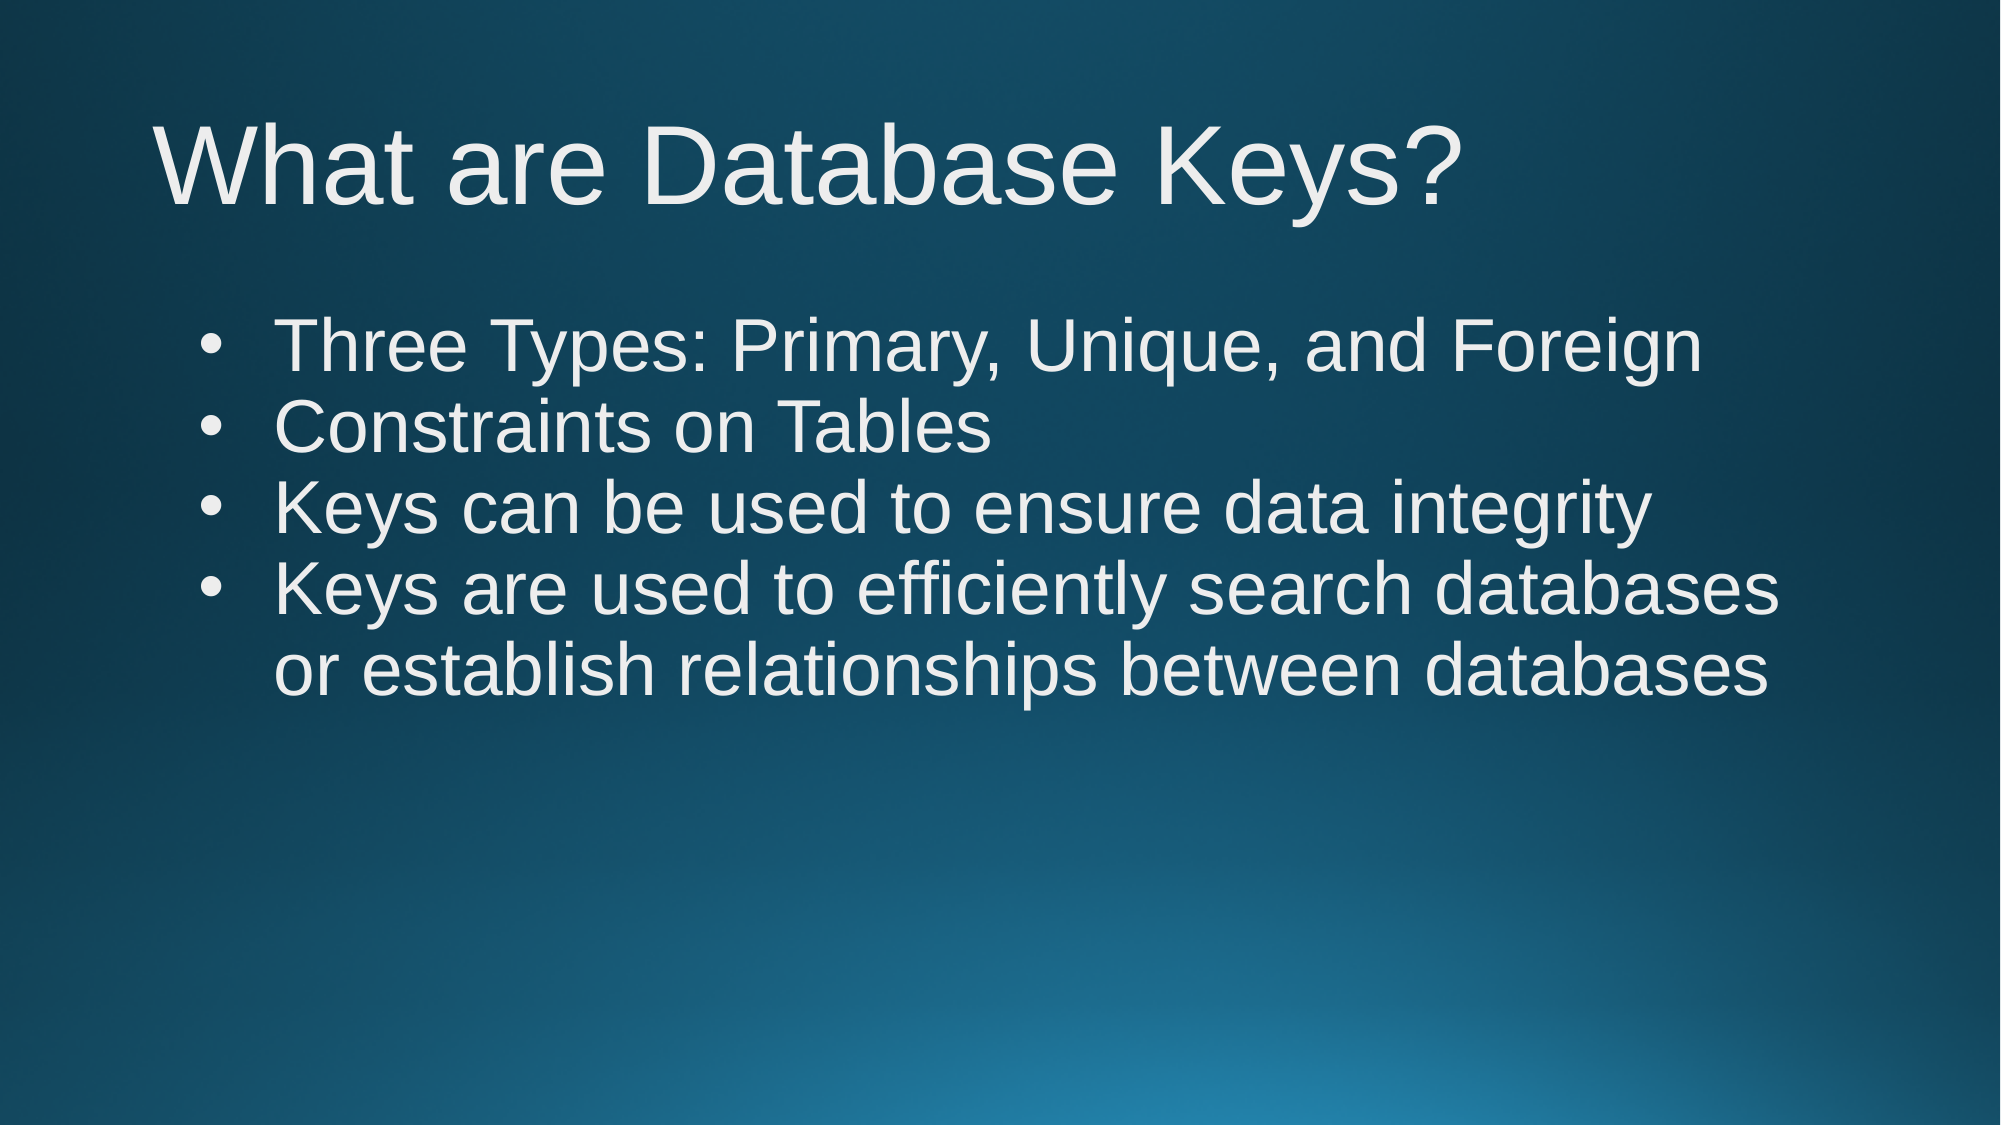

# What are Database Keys?
Three Types: Primary, Unique, and Foreign
Constraints on Tables
Keys can be used to ensure data integrity
Keys are used to efficiently search databases or establish relationships between databases